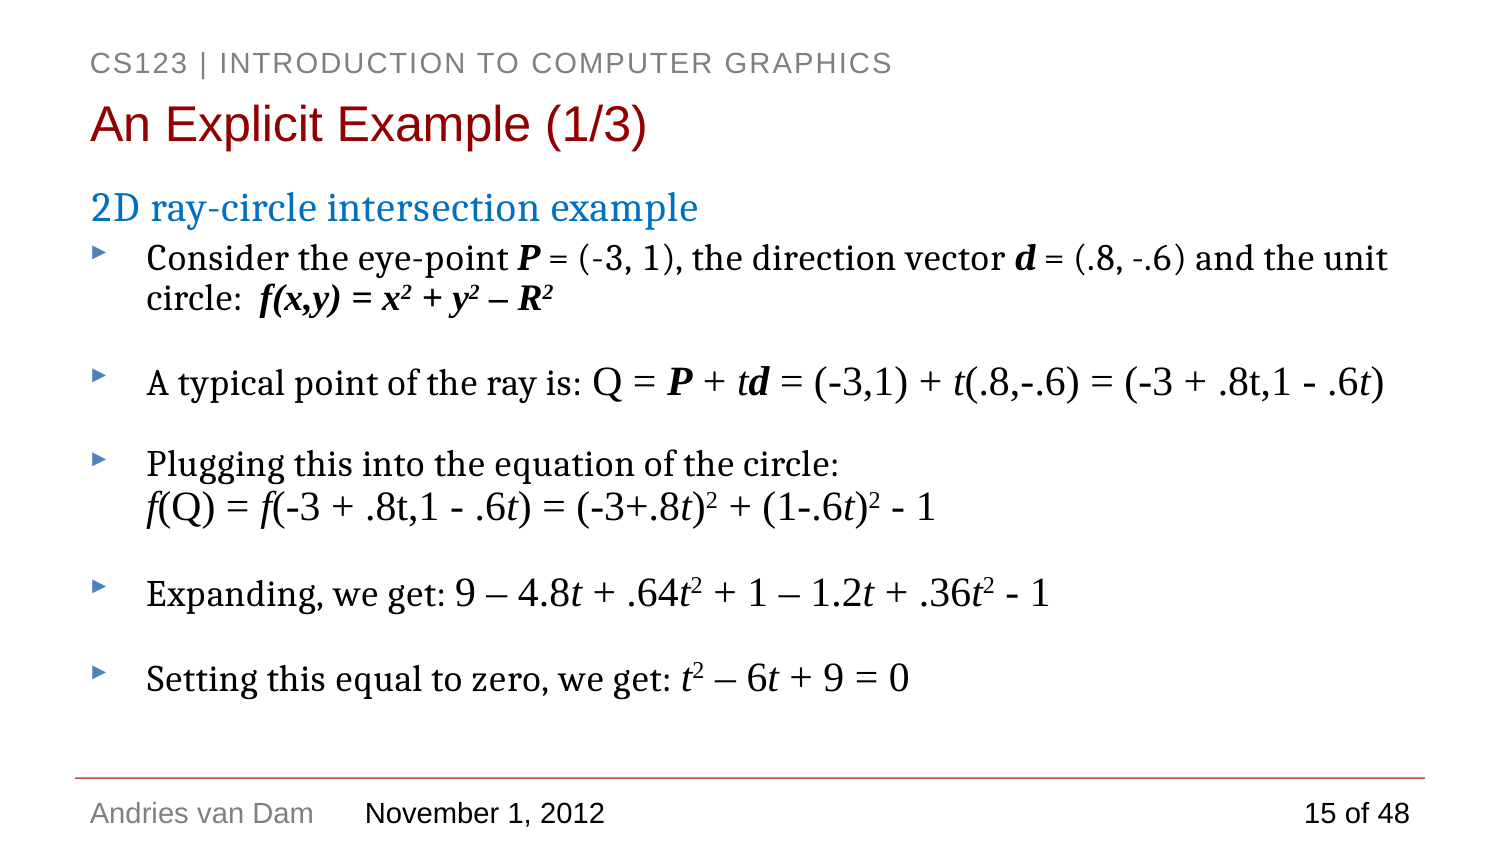

# An Explicit Example (1/3)
2D ray-circle intersection example
Consider the eye-point P = (-3, 1), the direction vector d = (.8, -.6) and the unit circle:  f(x,y) = x2 + y2 – R2

A typical point of the ray is: Q = P + td = (-3,1) + t(.8,-.6) = (-3 + .8t,1 - .6t)

Plugging this into the equation of the circle:                                                                    f(Q) = f(-3 + .8t,1 - .6t) = (-3+.8t)2 + (1-.6t)2 - 1

Expanding, we get: 9 – 4.8t + .64t2 + 1 – 1.2t + .36t2 - 1

Setting this equal to zero, we get: t2 – 6t + 9 = 0
15 of 48
November 1, 2012